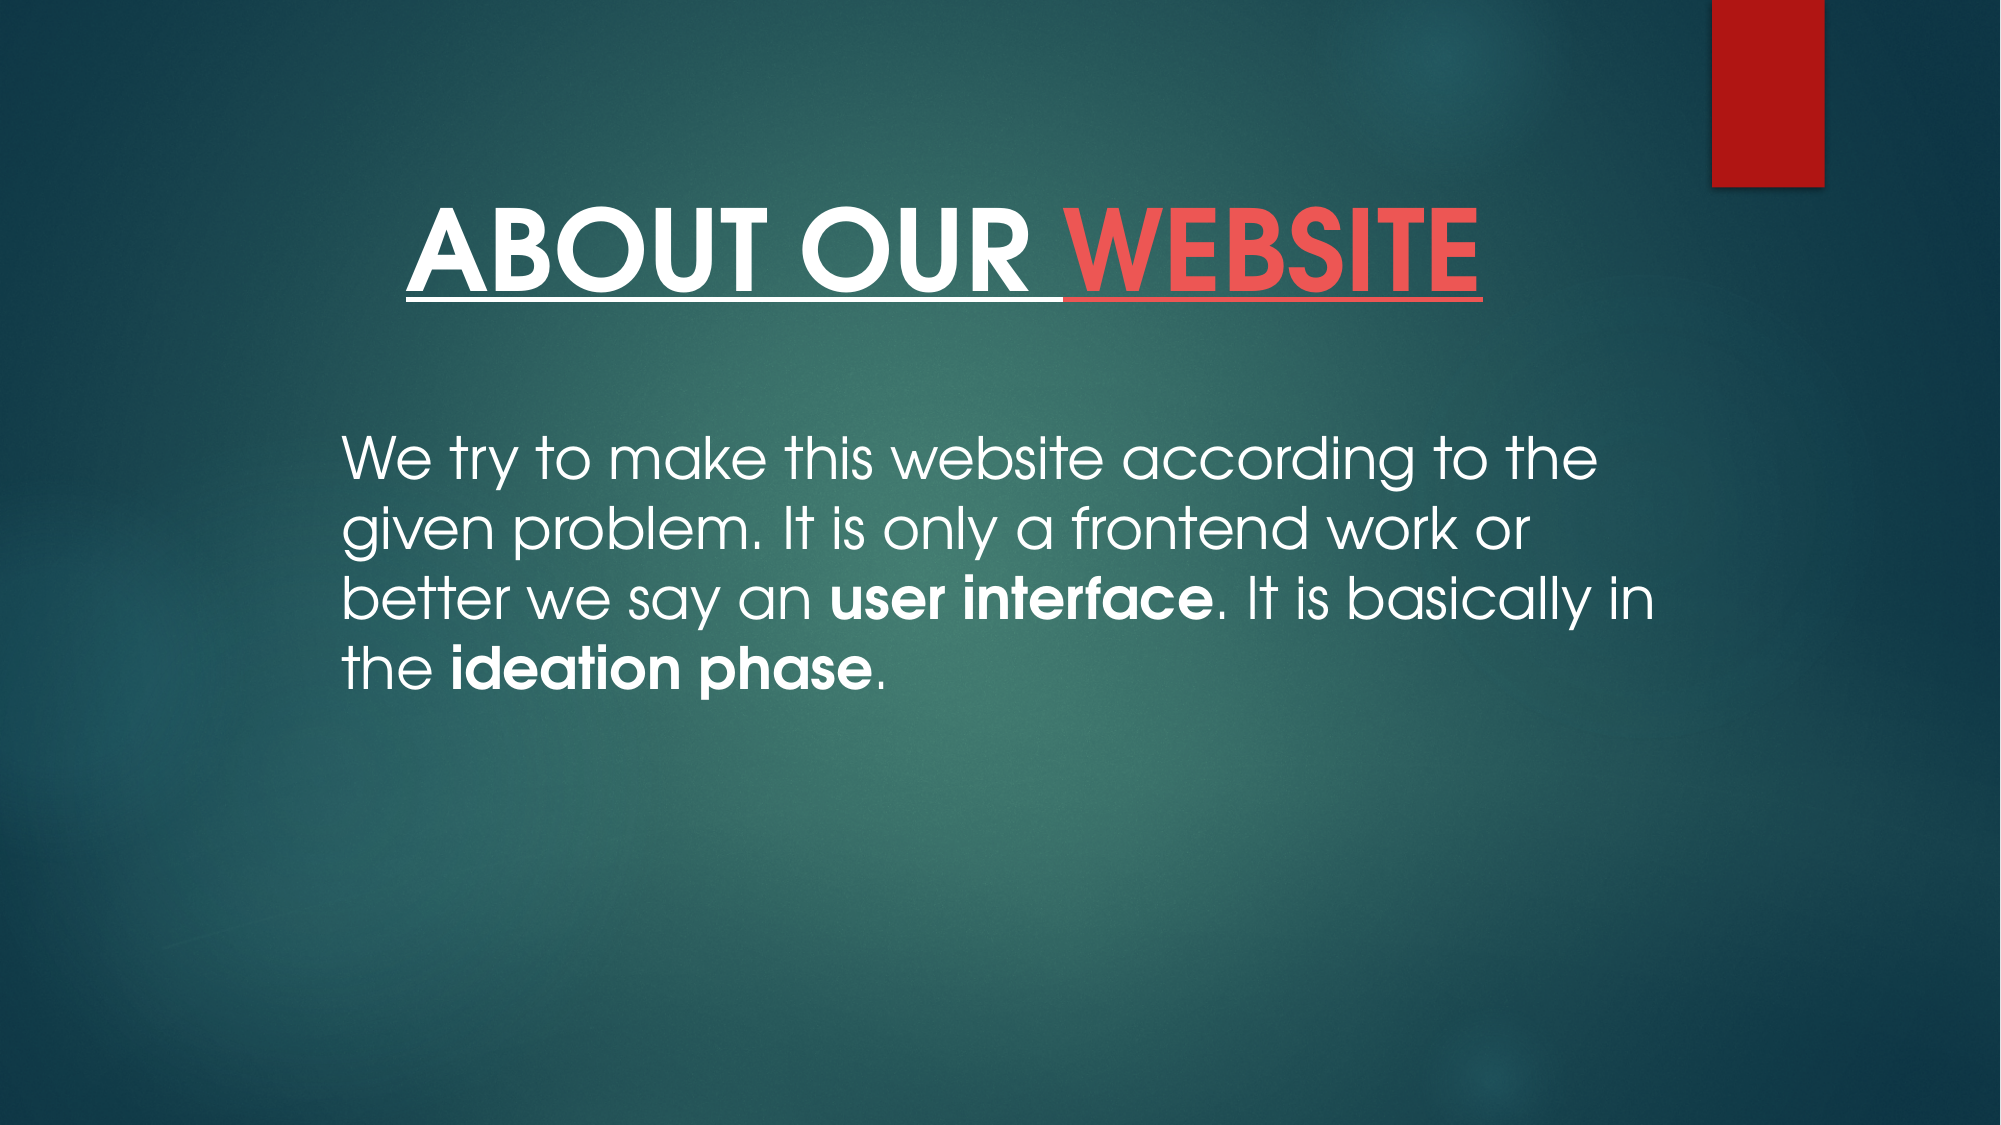

ABOUT OUR WEBSITE
We try to make this website according to the given problem. It is only a frontend work or better we say an user interface. It is basically in the ideation phase.